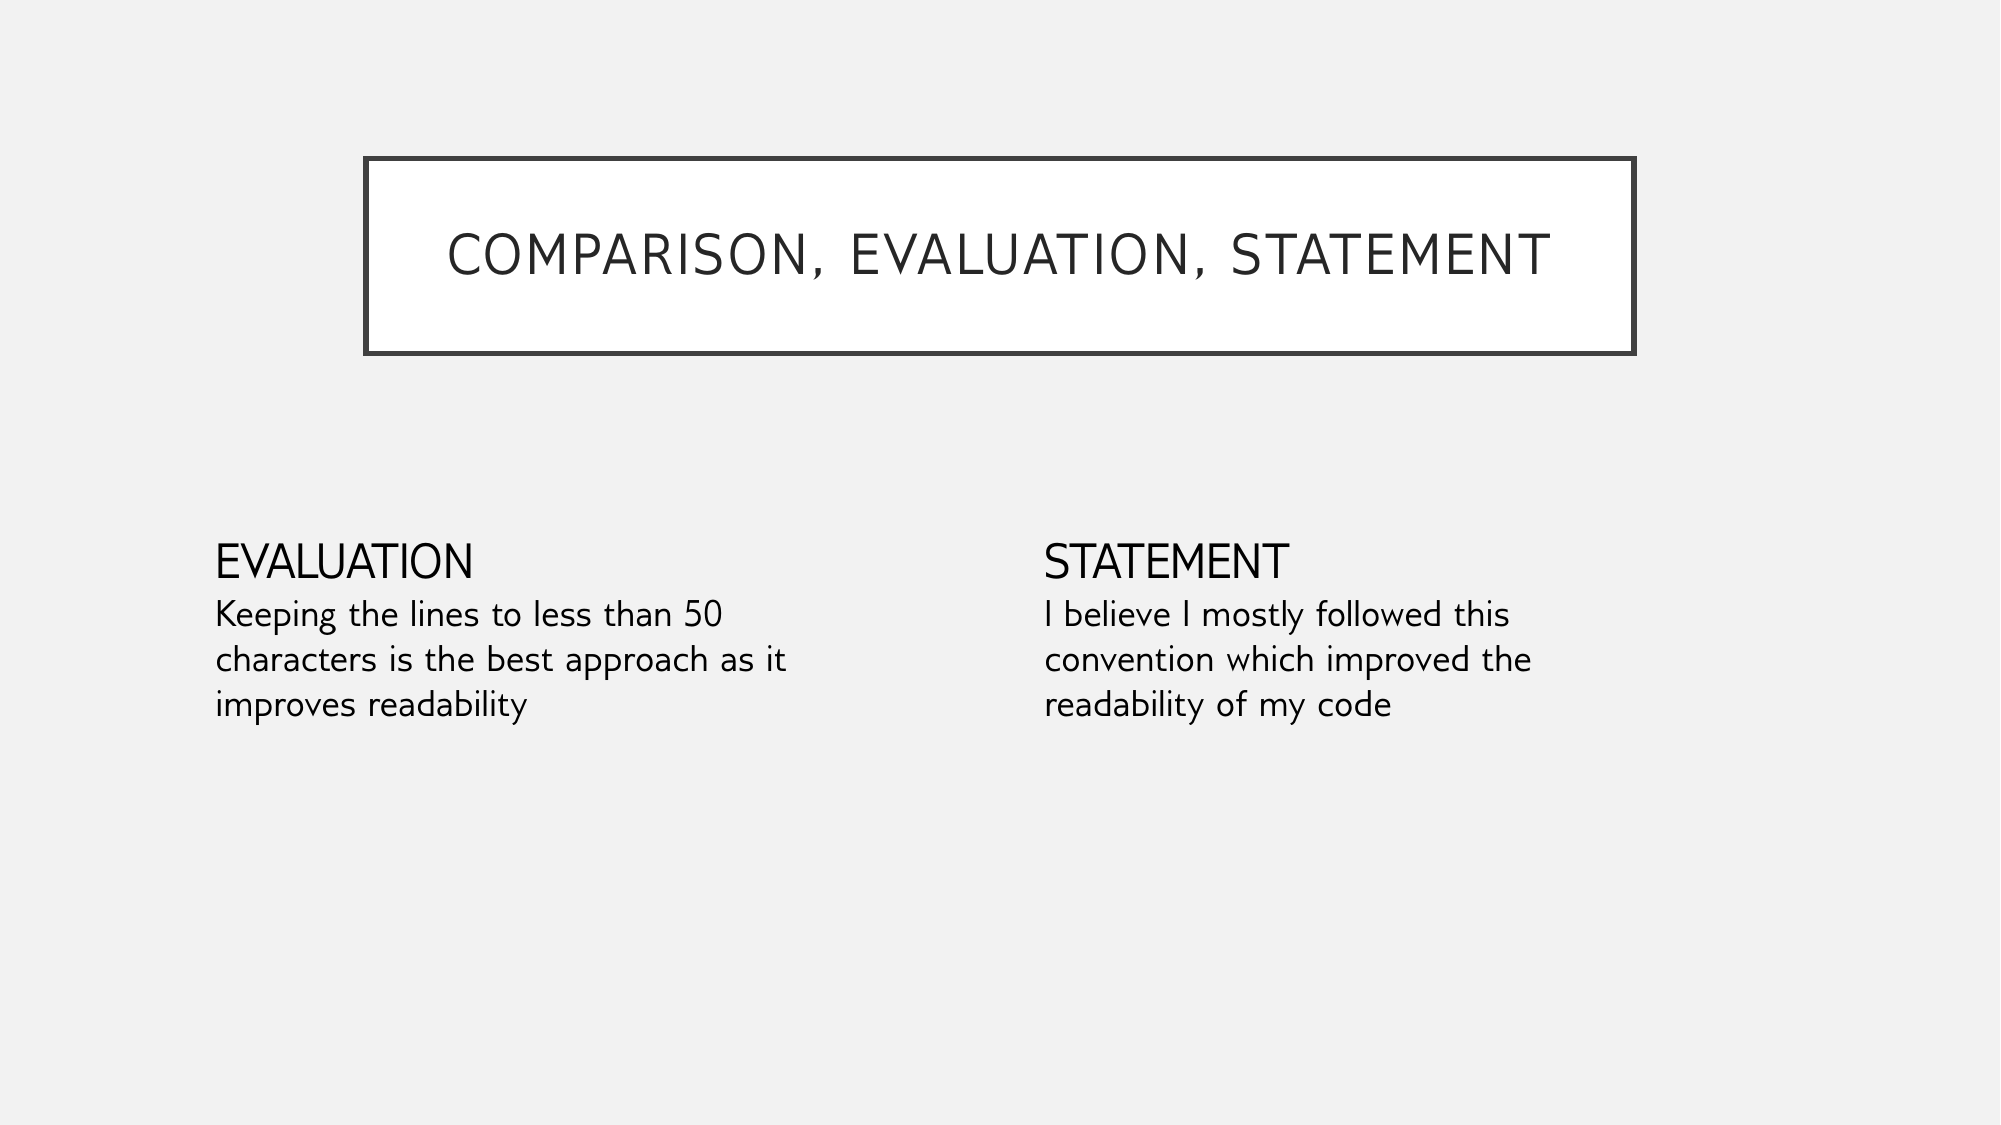

# Comparison, Evaluation, Statement
EVALUATION
Keeping the lines to less than 50 characters is the best approach as it improves readability
STATEMENT
I believe I mostly followed this convention which improved the readability of my code